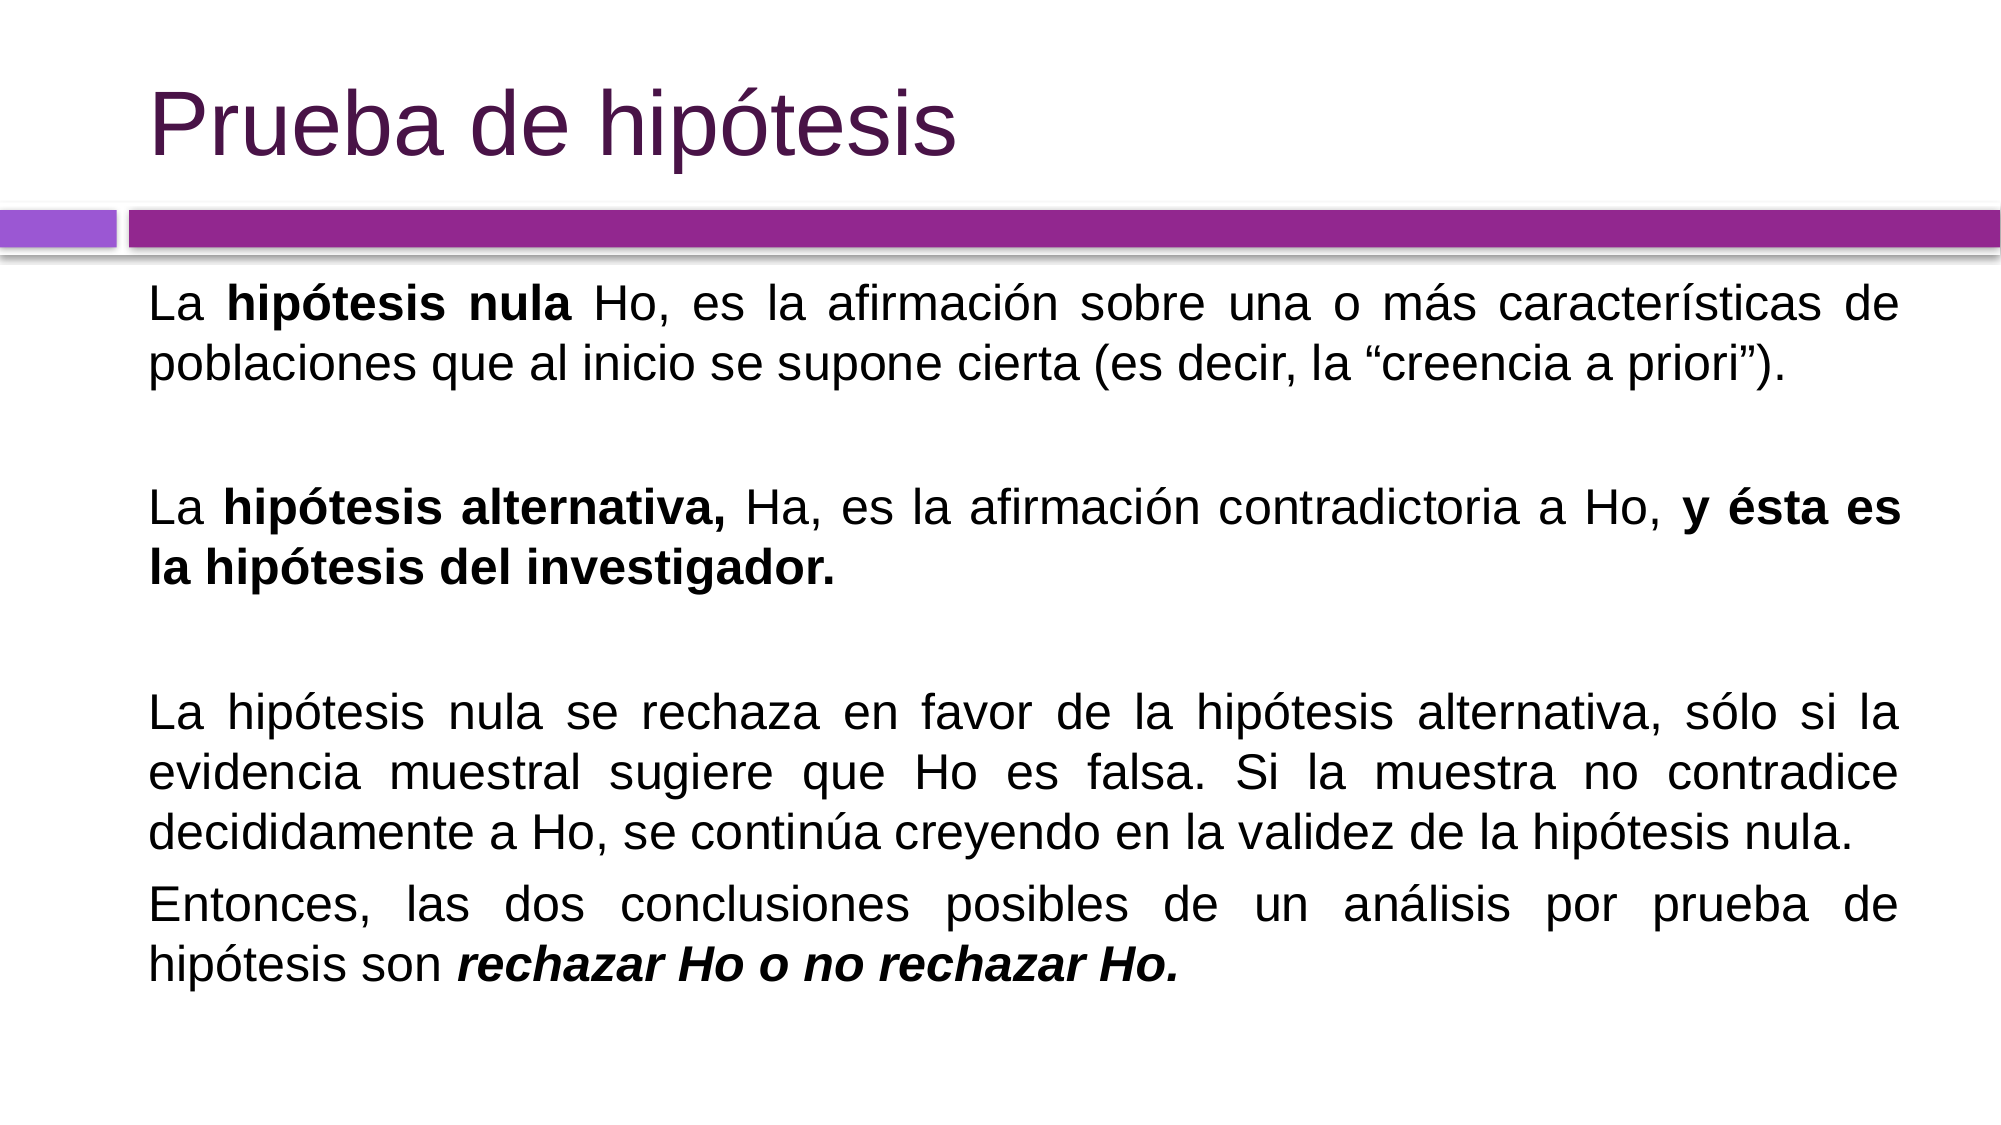

# Prueba de hipótesis
La hipótesis nula Ho, es la afirmación sobre una o más características de poblaciones que al inicio se supone cierta (es decir, la “creencia a priori”).

La hipótesis alternativa, Ha, es la afirmación contradictoria a Ho, y ésta es la hipótesis del investigador.

La hipótesis nula se rechaza en favor de la hipótesis alternativa, sólo si la evidencia muestral sugiere que Ho es falsa. Si la muestra no contradice decididamente a Ho, se continúa creyendo en la validez de la hipótesis nula.
Entonces, las dos conclusiones posibles de un análisis por prueba de hipótesis son rechazar Ho o no rechazar Ho.